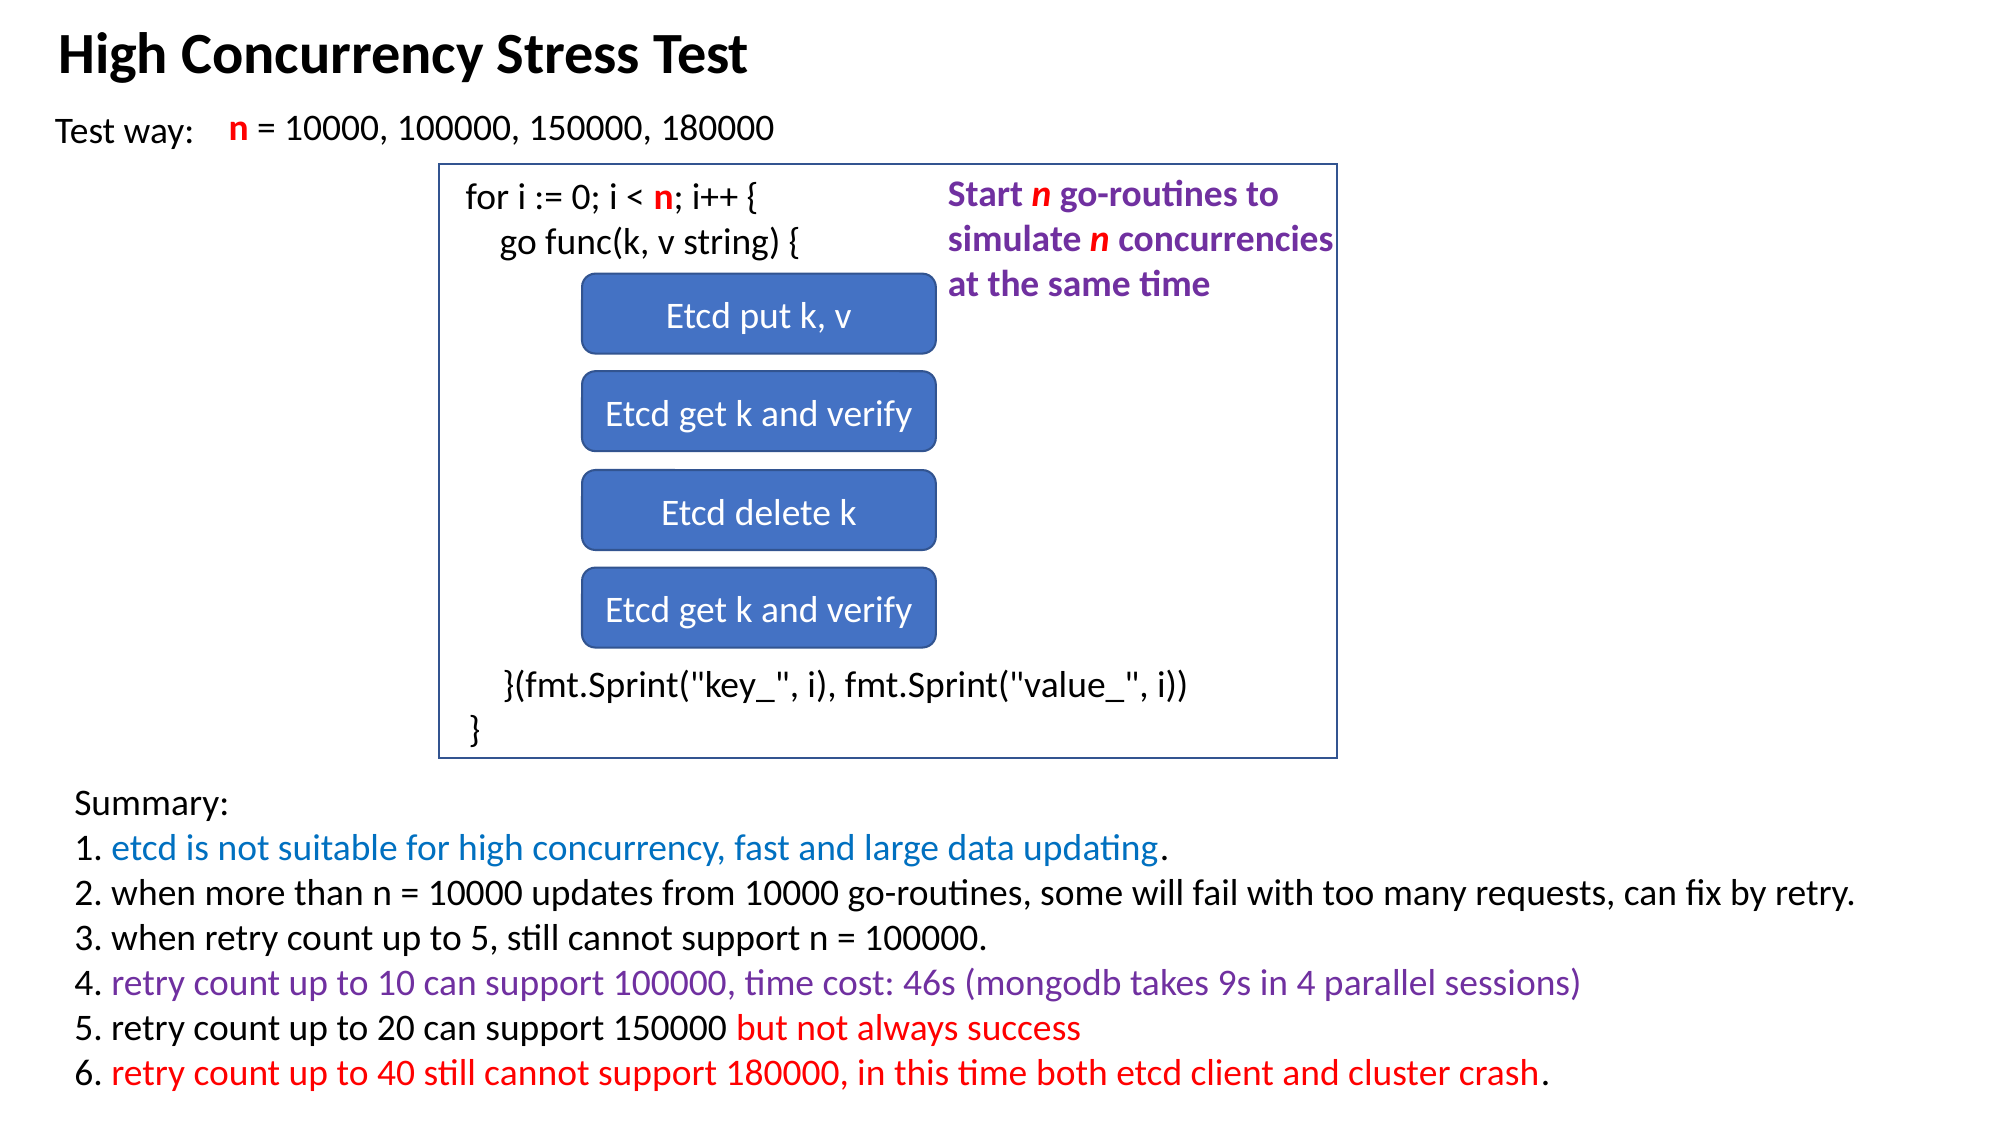

High Concurrency Stress Test
n = 10000, 100000, 150000, 180000
Test way:
Start n go-routines to
simulate n concurrencies
at the same time

for i := 0; i < n; i++ {
    go func(k, v string) {
Etcd put k, v

Etcd get k and verify
Etcd delete k
Etcd get k and verify
    }(fmt.Sprint("key_", i), fmt.Sprint("value_", i))
}
Summary:
1. etcd is not suitable for high concurrency, fast and large data updating.
2. when more than n = 10000 updates from 10000 go-routines, some will fail with too many requests, can fix by retry.
3. when retry count up to 5, still cannot support n = 100000.
4. retry count up to 10 can support 100000, time cost: 46s (mongodb takes 9s in 4 parallel sessions)
5. retry count up to 20 can support 150000 but not always success
6. retry count up to 40 still cannot support 180000, in this time both etcd client and cluster crash.